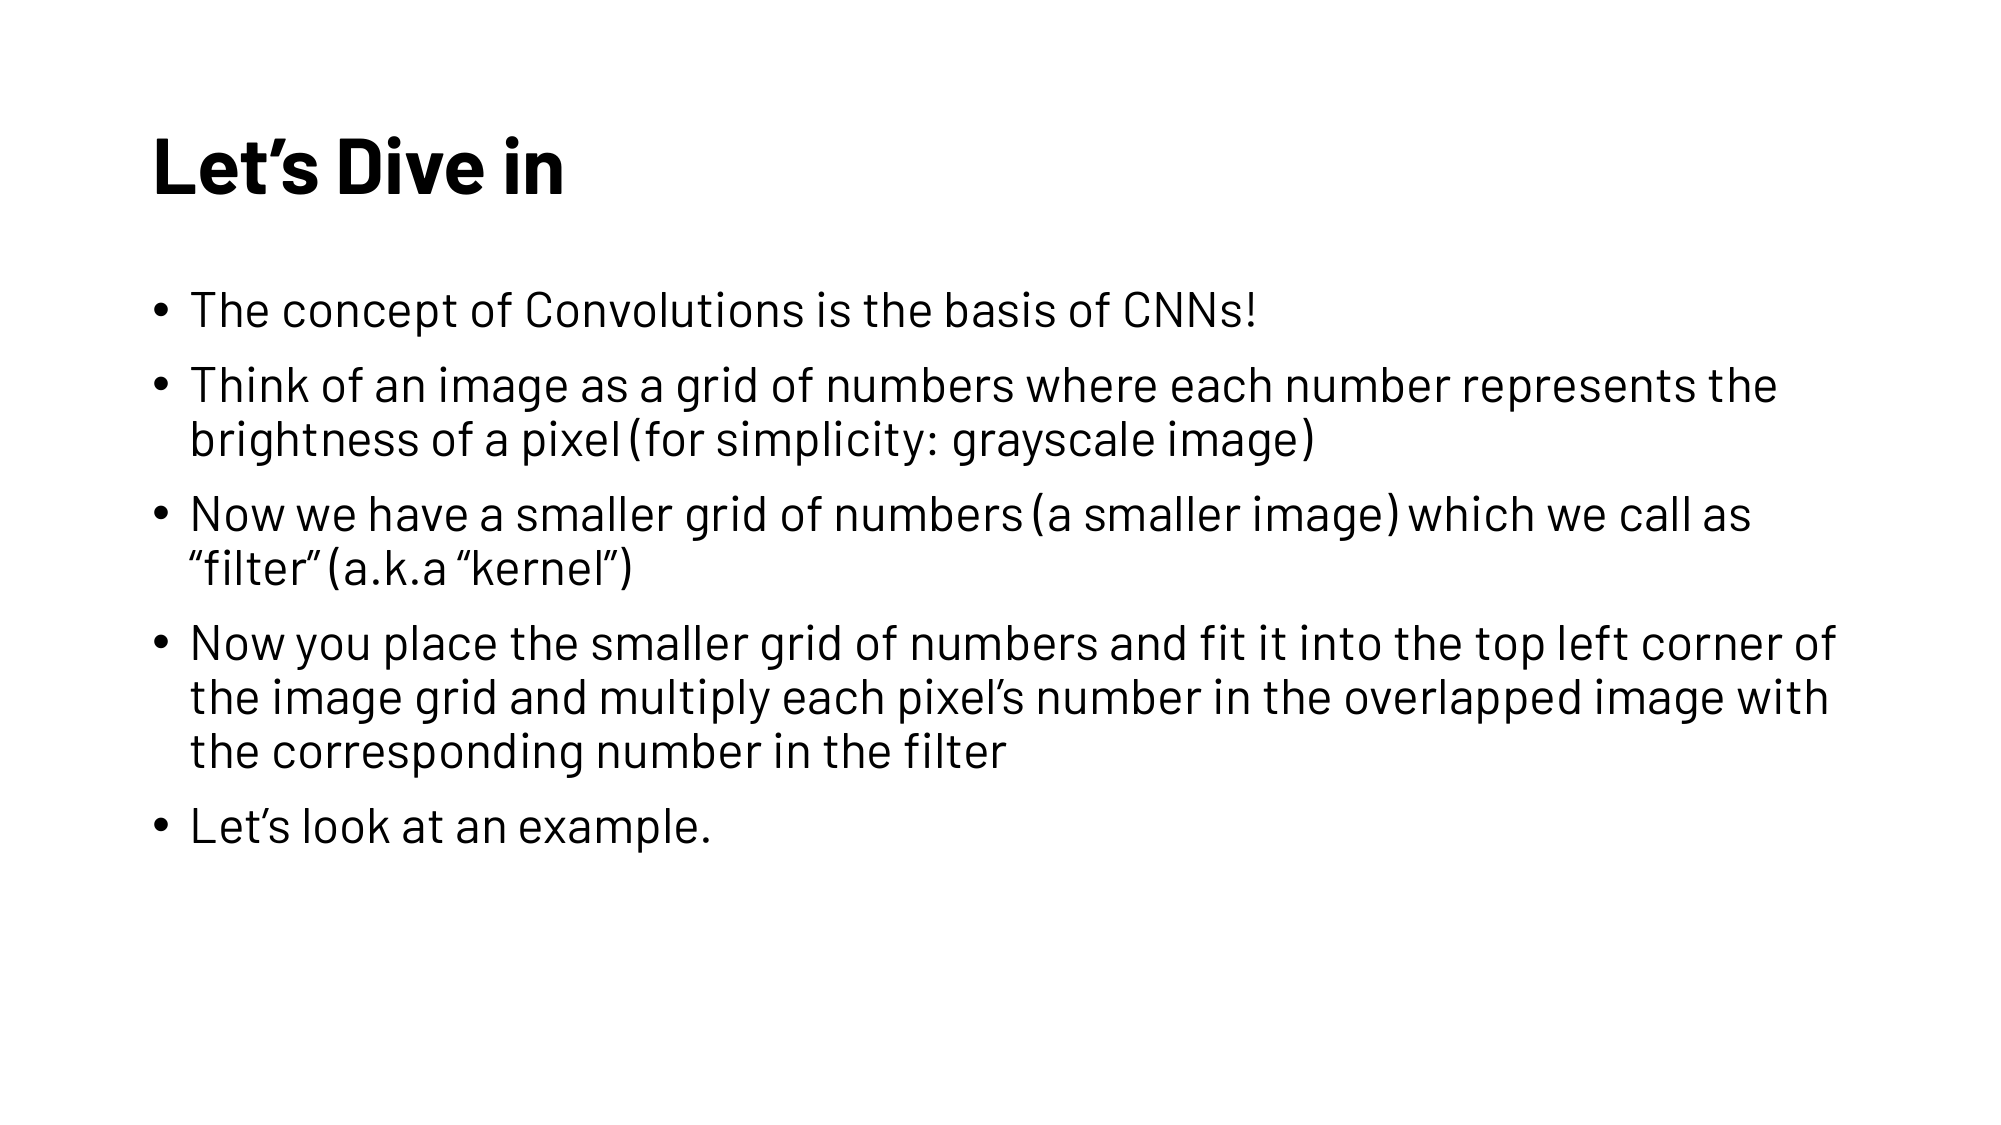

# Let’s Dive in
The concept of Convolutions is the basis of CNNs!
Think of an image as a grid of numbers where each number represents the brightness of a pixel (for simplicity: grayscale image)
Now we have a smaller grid of numbers (a smaller image) which we call as “filter” (a.k.a “kernel”)
Now you place the smaller grid of numbers and fit it into the top left corner of the image grid and multiply each pixel’s number in the overlapped image with the corresponding number in the filter
Let’s look at an example.